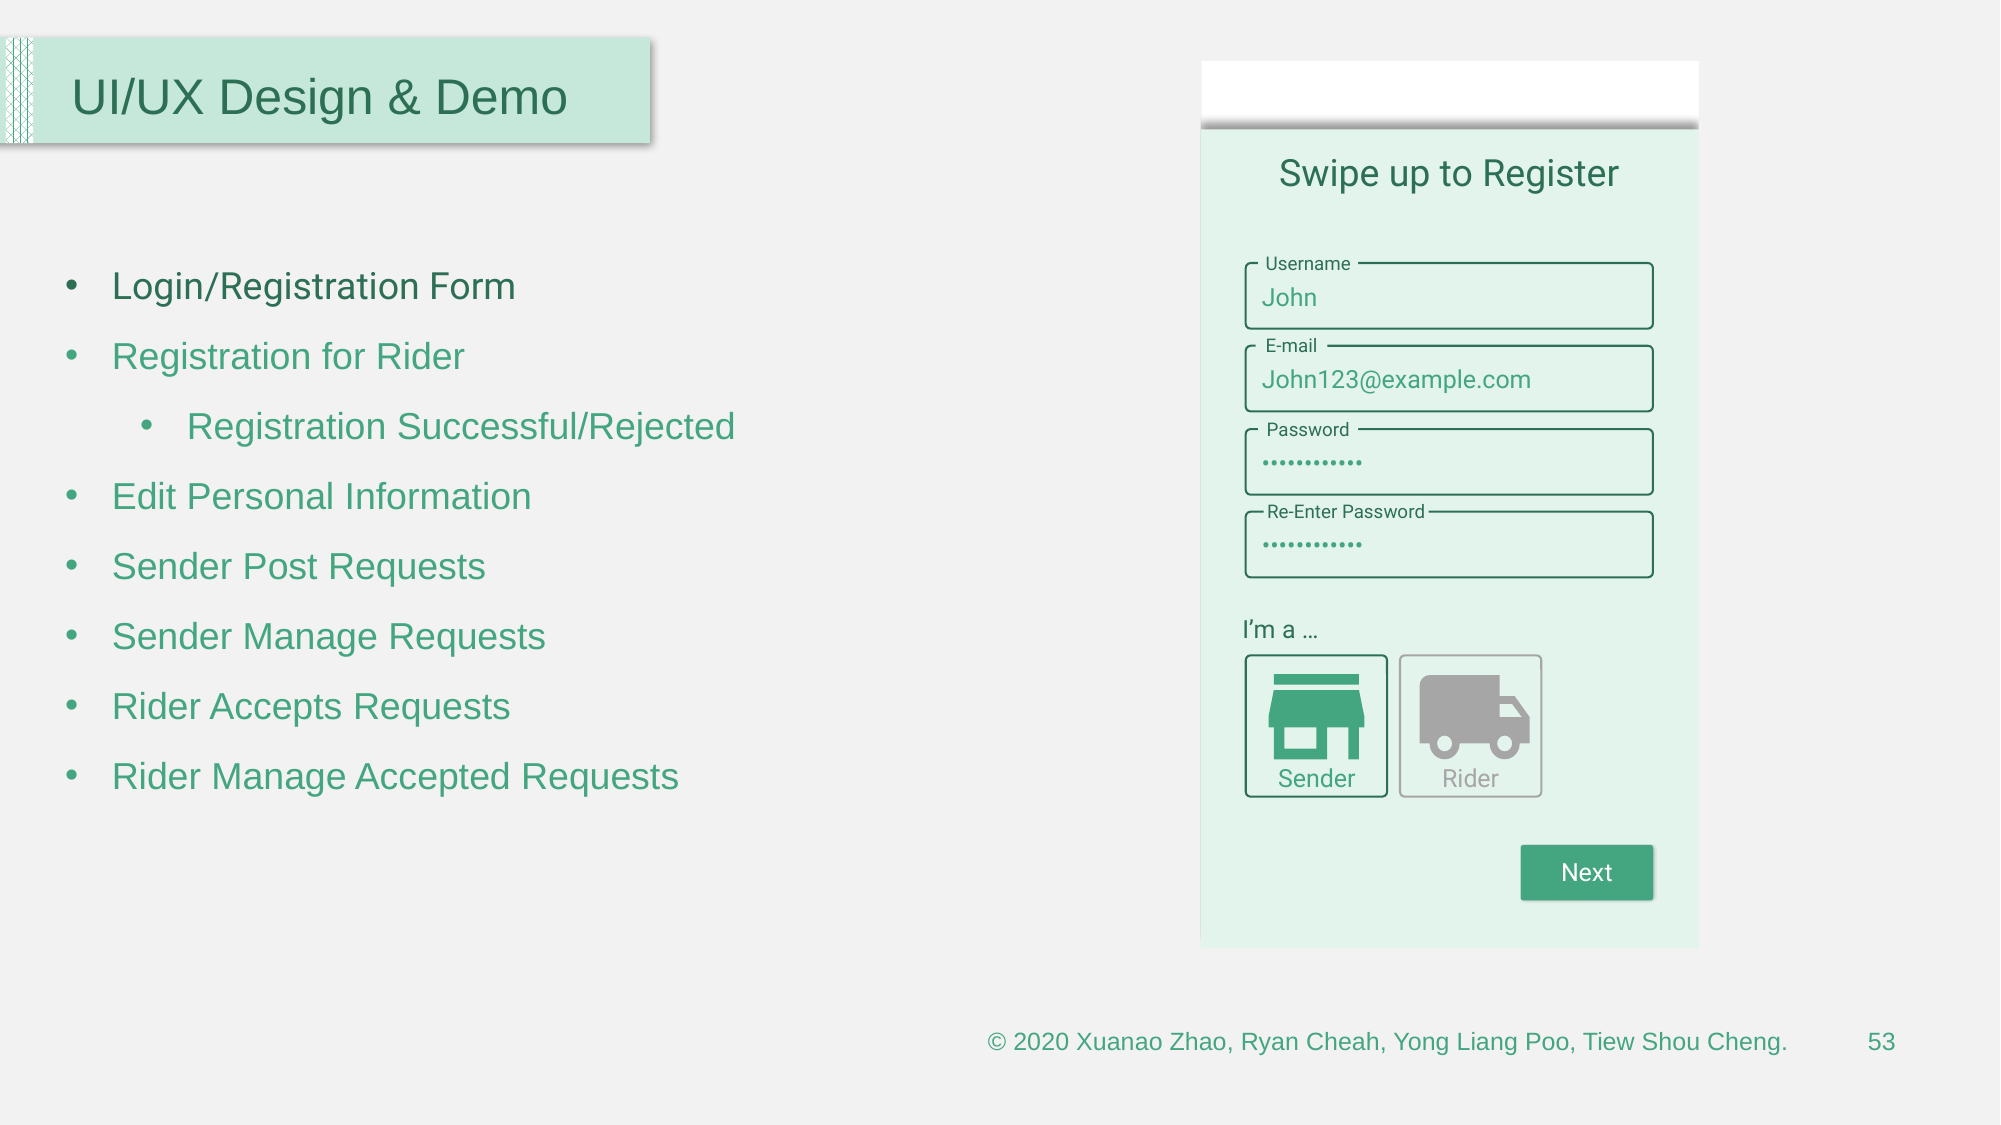

UI/UX Design & Demo

Swipe up to Register
Logo
Username
Login/Registration Form
Registration for Rider
Registration Successful/Rejected
Edit Personal Information
Sender Post Requests
Sender Manage Requests
Rider Accepts Requests
Rider Manage Accepted Requests

John
E-mail

John123@example.com

Username
Password

••••••••••••

Password
Re-Enter Password

••••••••••••

Login
I’m a …

Sender

Rider

Next

© 2020 Xuanao Zhao, Ryan Cheah, Yong Liang Poo, Tiew Shou Cheng.
53